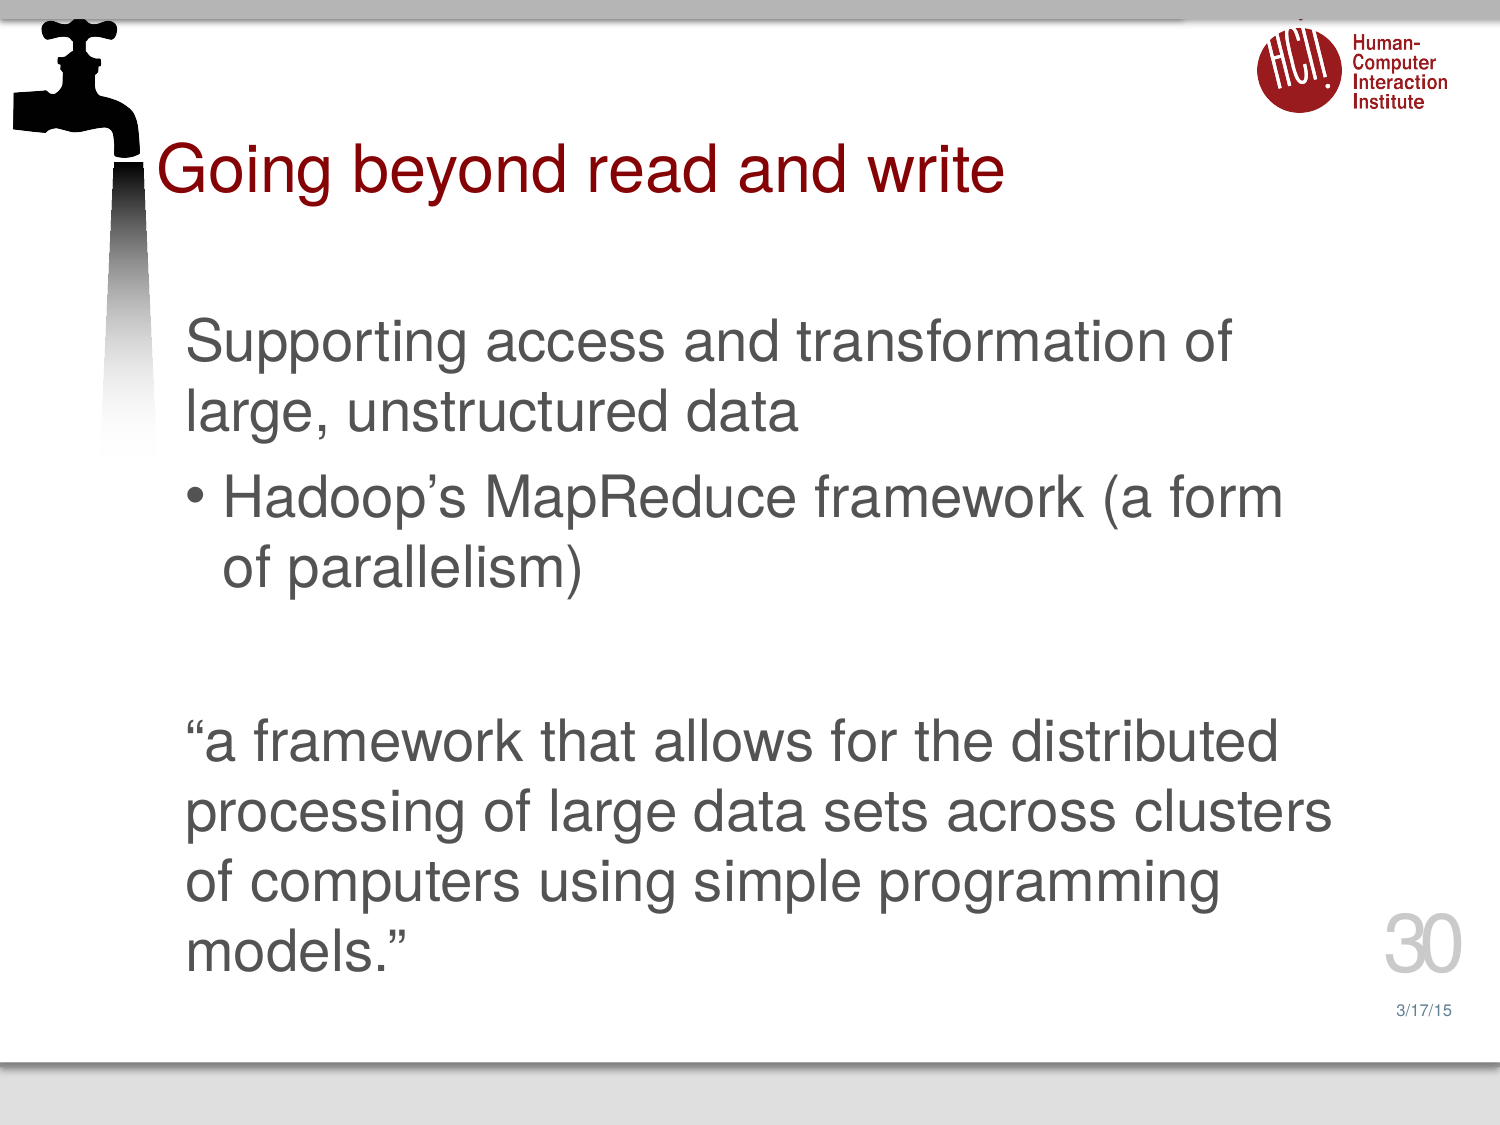

# Going beyond read and write
Supporting access and transformation of large, unstructured data
Hadoop’s MapReduce framework (a form of parallelism)

“a framework that allows for the distributed processing of large data sets across clusters of computers using simple programming models.”
30
3/17/15